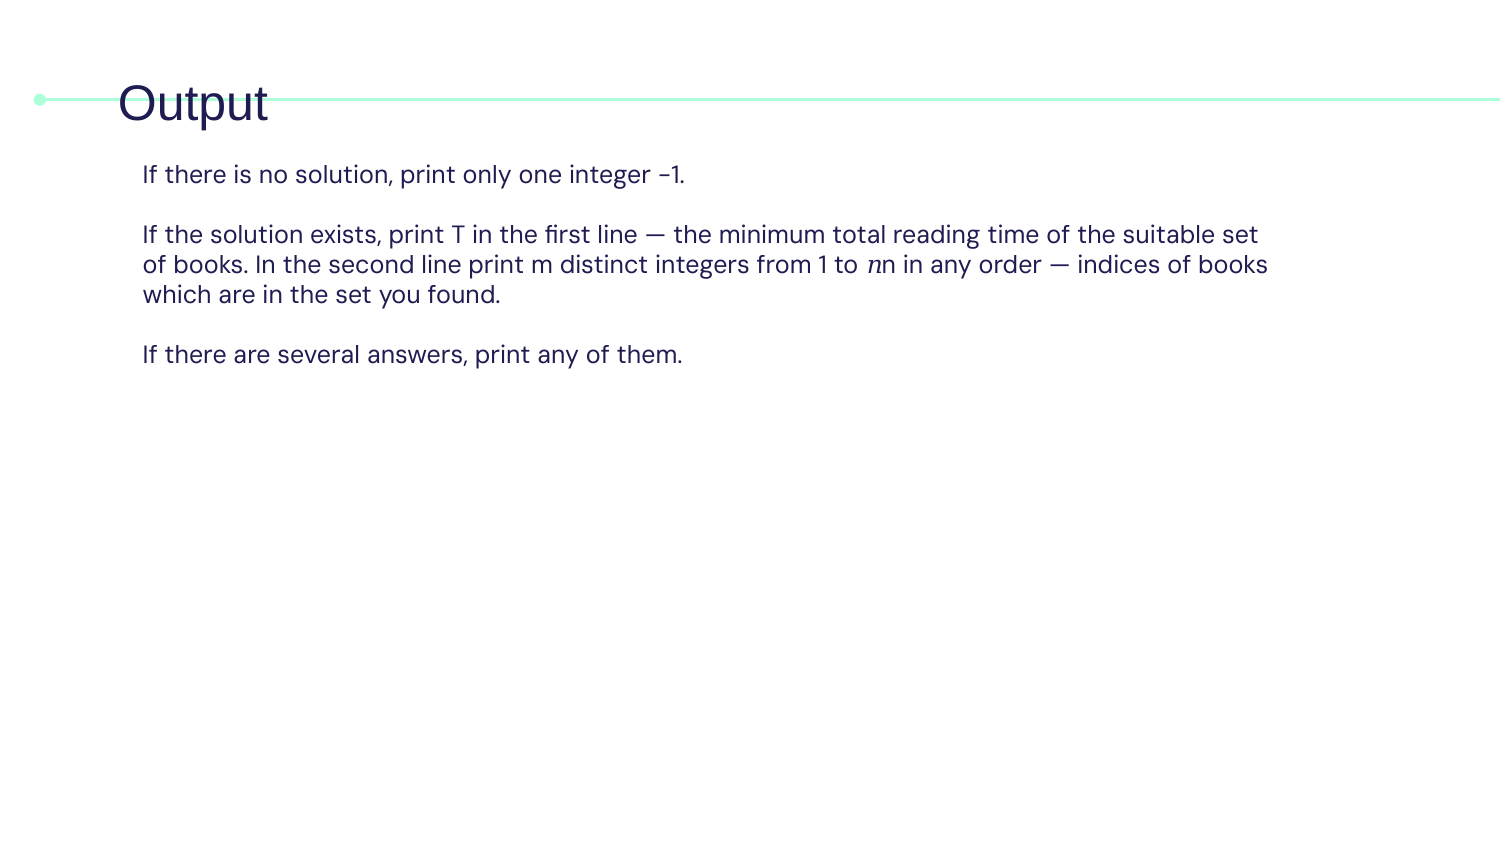

# Output
If there is no solution, print only one integer -1.

If the solution exists, print T in the first line — the minimum total reading time of the suitable set of books. In the second line print m distinct integers from 1 to 𝑛n in any order — indices of books which are in the set you found.

If there are several answers, print any of them.